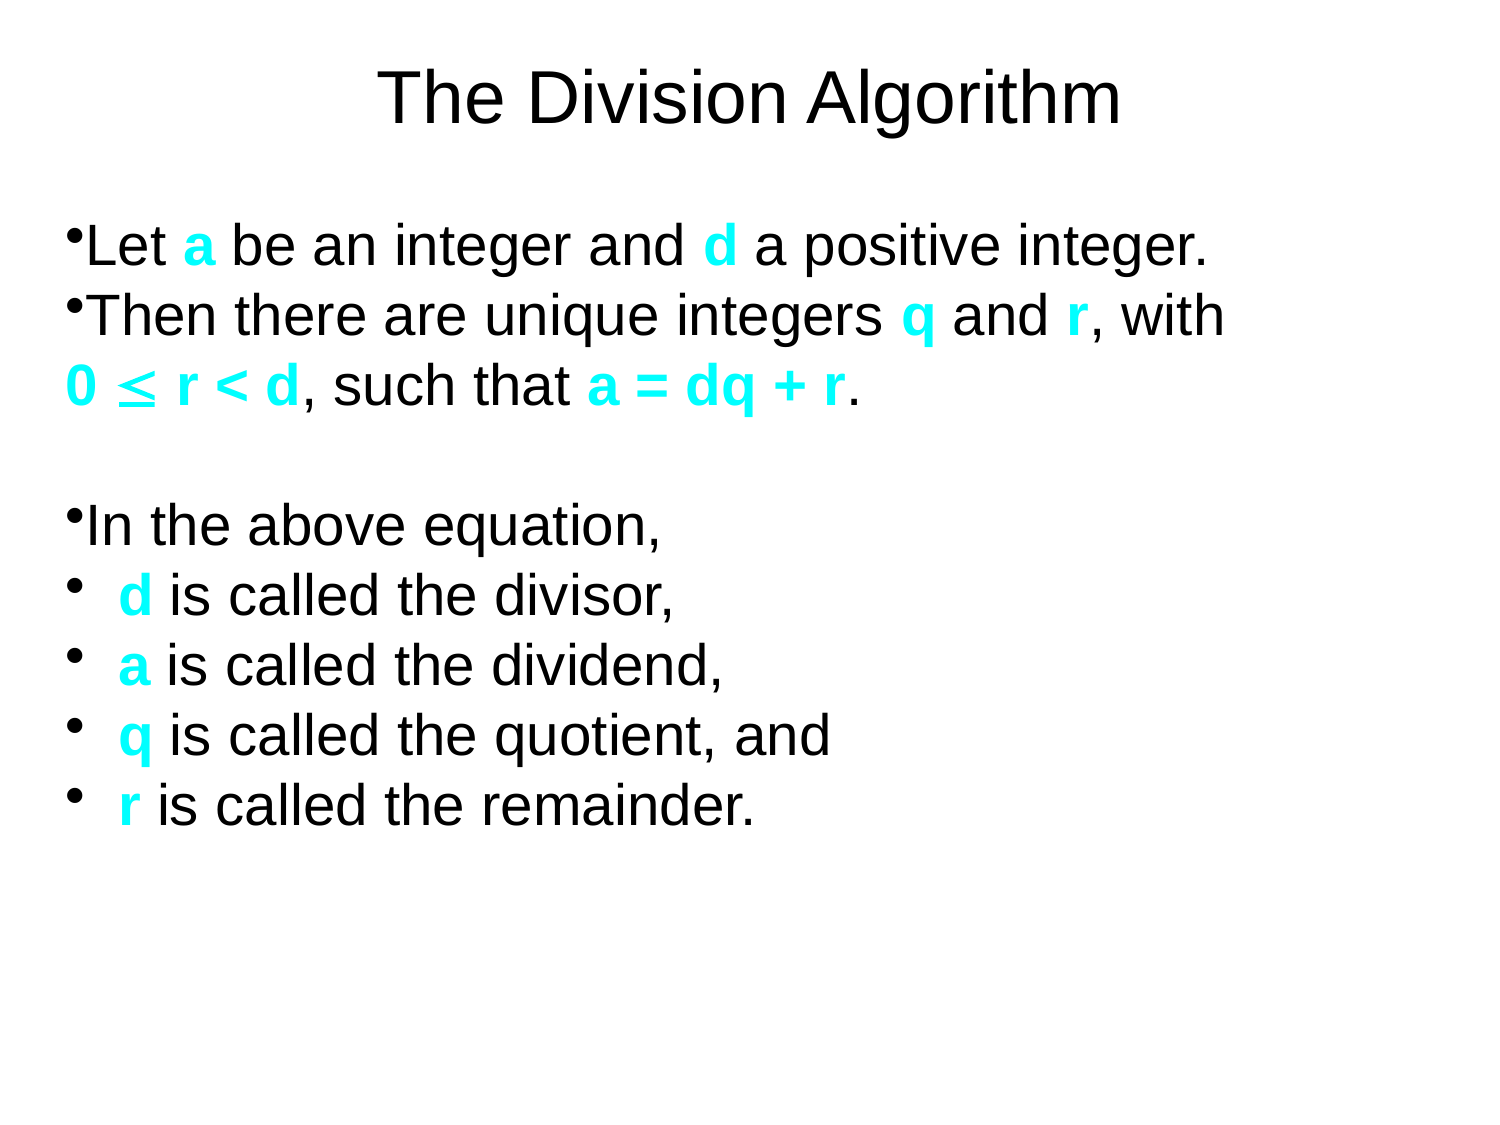

# The Division Algorithm
Let a be an integer and d a positive integer.
Then there are unique integers q and r, with
0 ≤ r < d, such that a = dq + r.

In the above equation,
  d is called the divisor,
  a is called the dividend,
  q is called the quotient, and
  r is called the remainder.